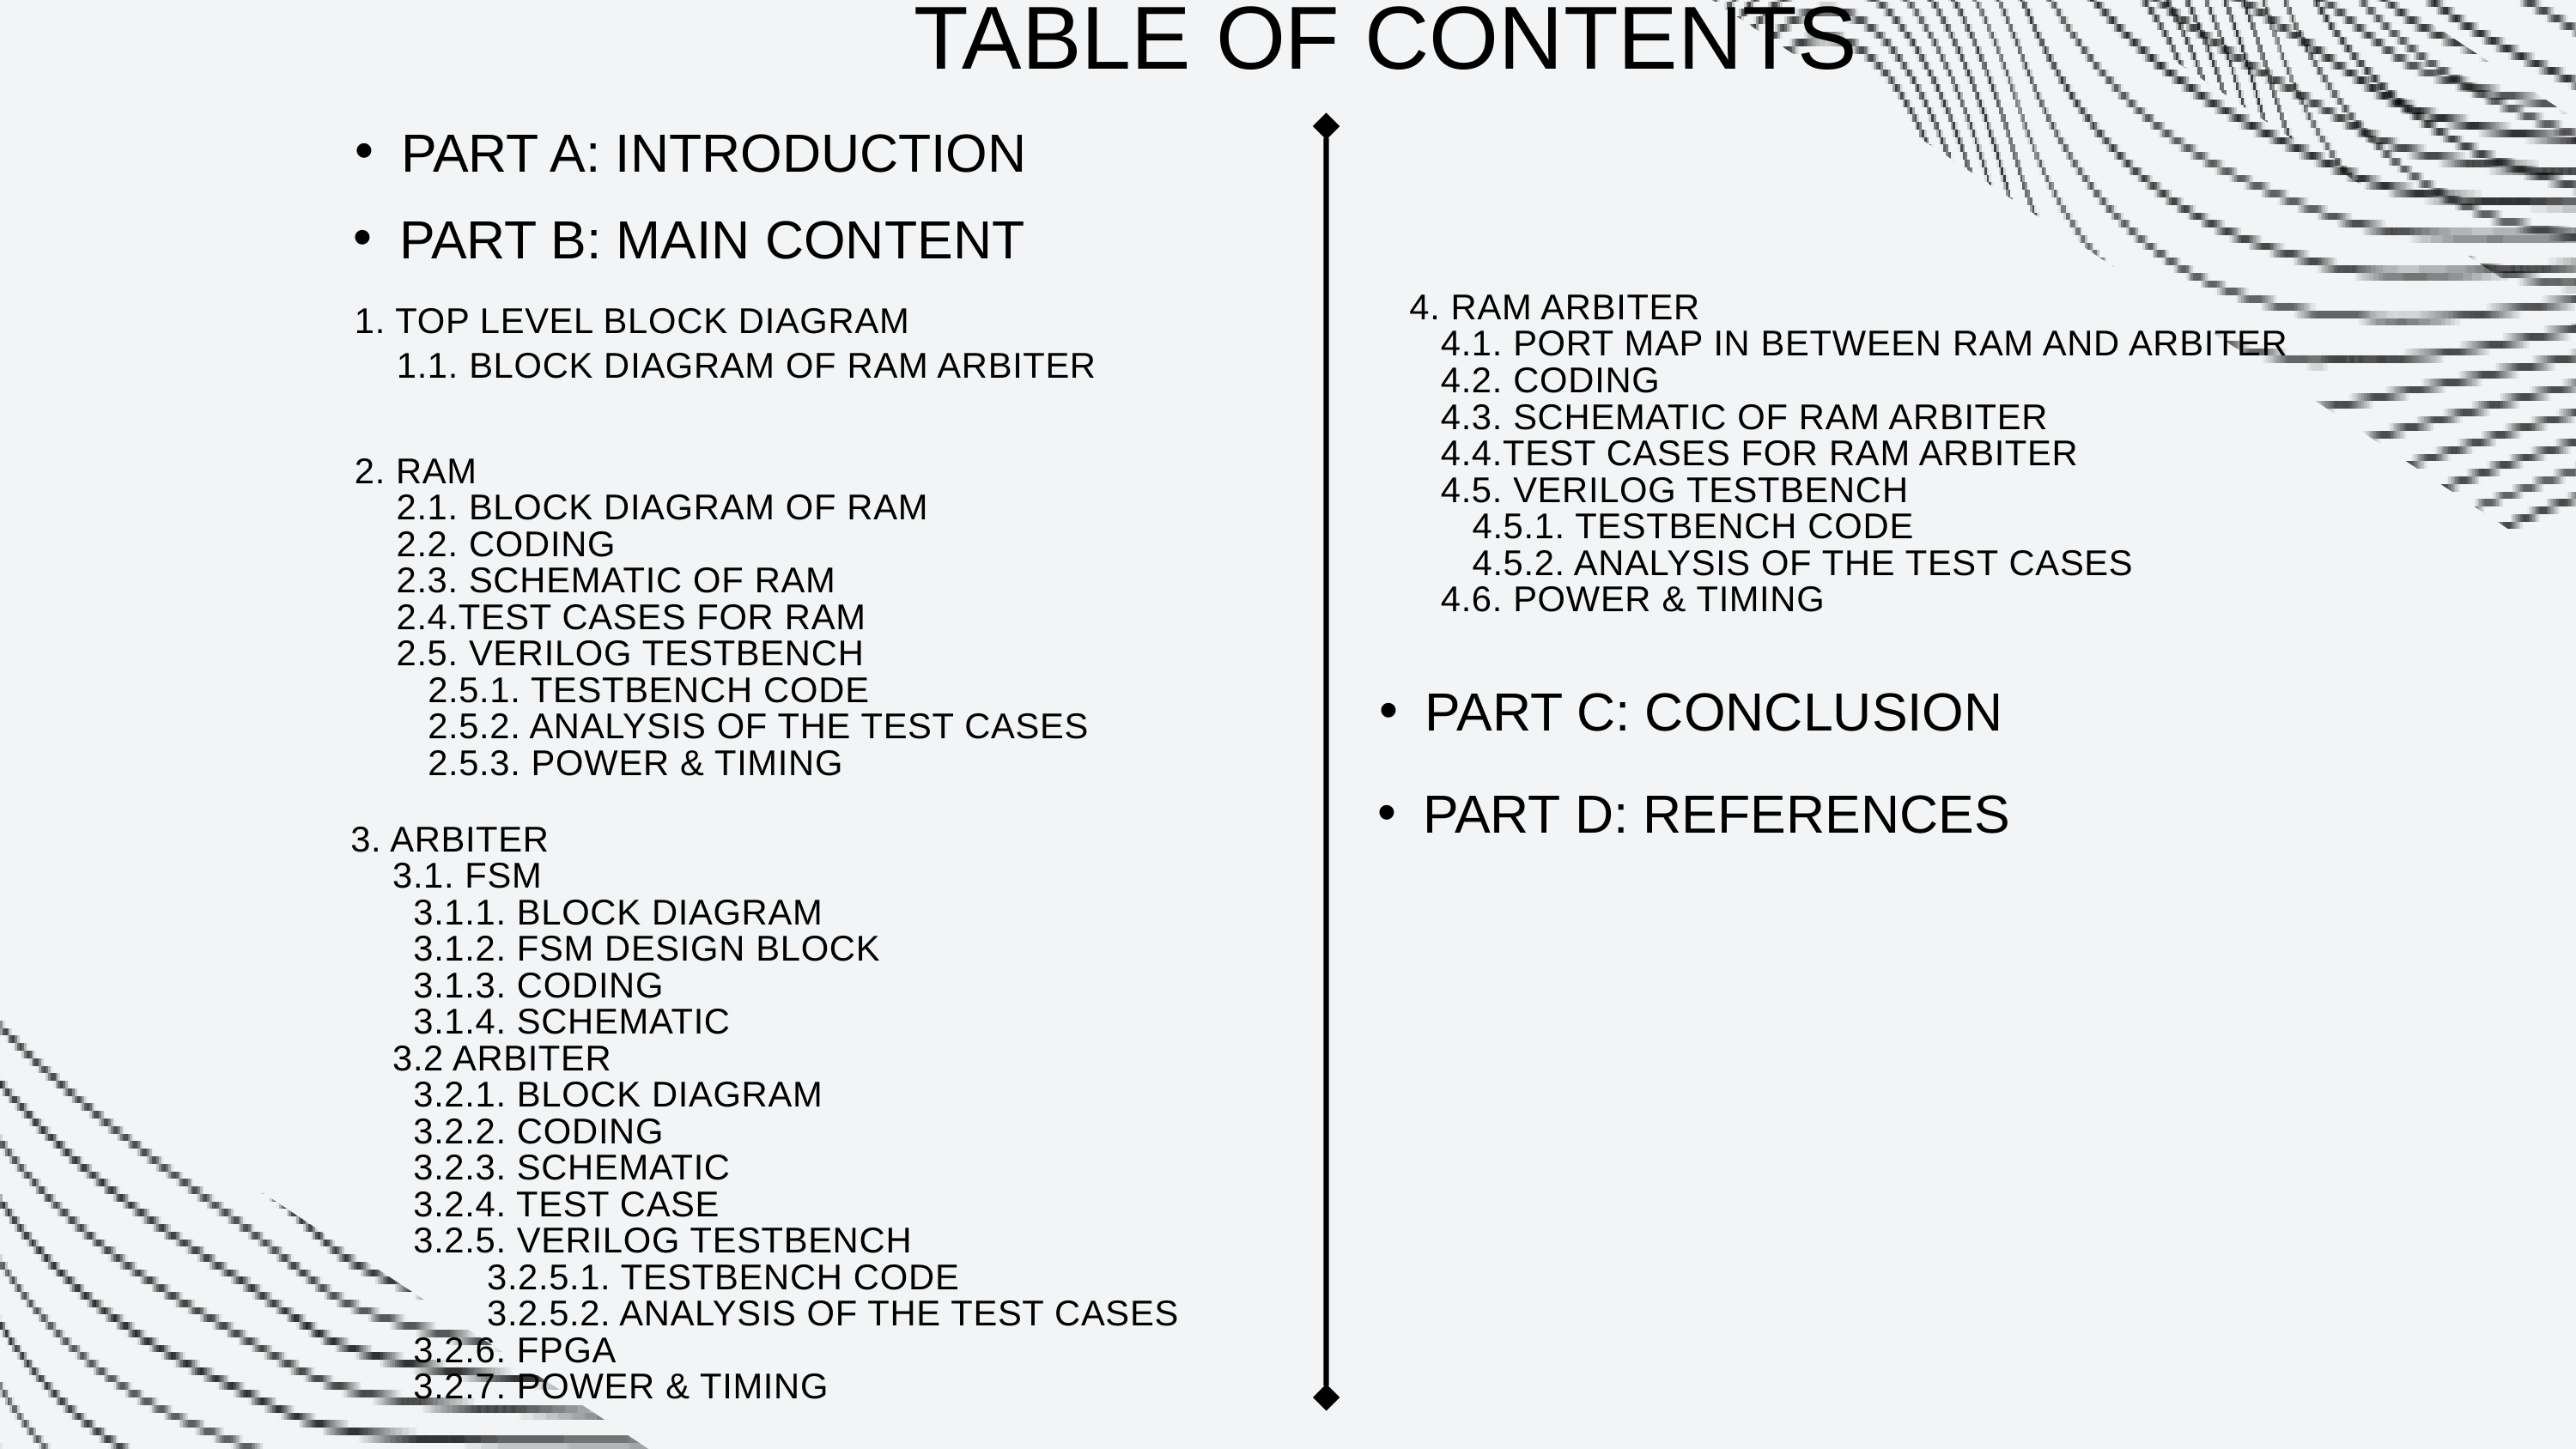

TABLE OF CONTENTS

PART B: MAIN CONTENT

PART A: INTRODUCTION

1. TOP LEVEL BLOCK DIAGRAM
    1.1. BLOCK DIAGRAM OF RAM ARBITER

4. RAM ARBITER
   4.1. PORT MAP IN BETWEEN RAM AND ARBITER
   4.2. CODING
   4.3. SCHEMATIC OF RAM ARBITER
   4.4.TEST CASES FOR RAM ARBITER
   4.5. VERILOG TESTBENCH
      4.5.1. TESTBENCH CODE
      4.5.2. ANALYSIS OF THE TEST CASES
   4.6. POWER & TIMING

2. RAM
    2.1. BLOCK DIAGRAM OF RAM
    2.2. CODING
    2.3. SCHEMATIC OF RAM
    2.4.TEST CASES FOR RAM
    2.5. VERILOG TESTBENCH
       2.5.1. TESTBENCH CODE
       2.5.2. ANALYSIS OF THE TEST CASES
       2.5.3. POWER & TIMING

PART C: CONCLUSION
PART D: REFERENCES
3. ARBITER
    3.1. FSM
      3.1.1. BLOCK DIAGRAM
      3.1.2. FSM DESIGN BLOCK
      3.1.3. CODING
      3.1.4. SCHEMATIC
    3.2 ARBITER
      3.2.1. BLOCK DIAGRAM
      3.2.2. CODING
      3.2.3. SCHEMATIC
      3.2.4. TEST CASE
      3.2.5. VERILOG TESTBENCH
             3.2.5.1. TESTBENCH CODE
             3.2.5.2. ANALYSIS OF THE TEST CASES
      3.2.6. FPGA
      3.2.7. POWER & TIMING